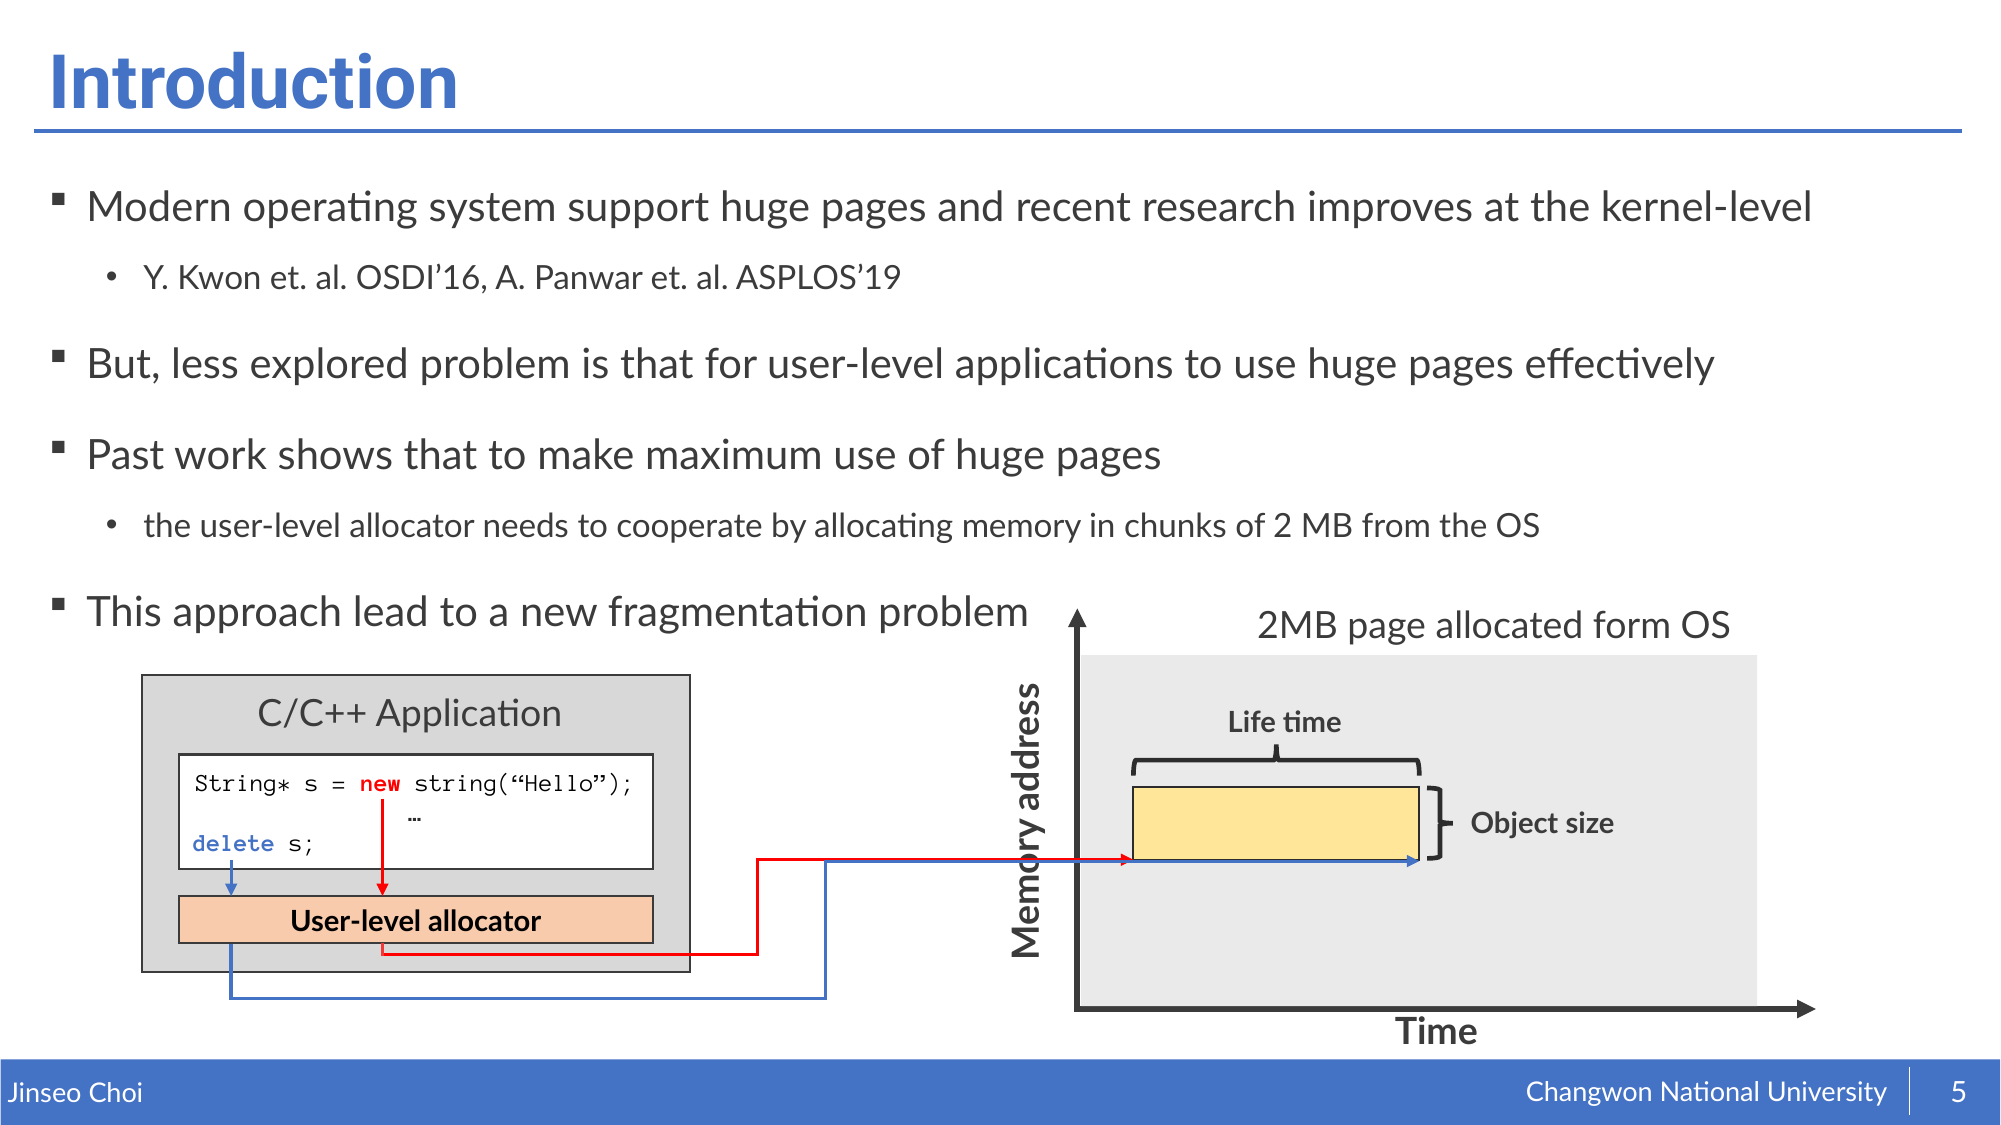

# Introduction
Modern operating system support huge pages and recent research improves at the kernel-level
Y. Kwon et. al. OSDI’16, A. Panwar et. al. ASPLOS’19
But, less explored problem is that for user-level applications to use huge pages effectively
Past work shows that to make maximum use of huge pages
the user-level allocator needs to cooperate by allocating memory in chunks of 2 MB from the OS
This approach lead to a new fragmentation problem

Memory address
2MB page allocated form OS

C/C++ Application
Life time
String* s = new string(“Hello”);
…
delete s;

Object size
User-level allocator
Time
5